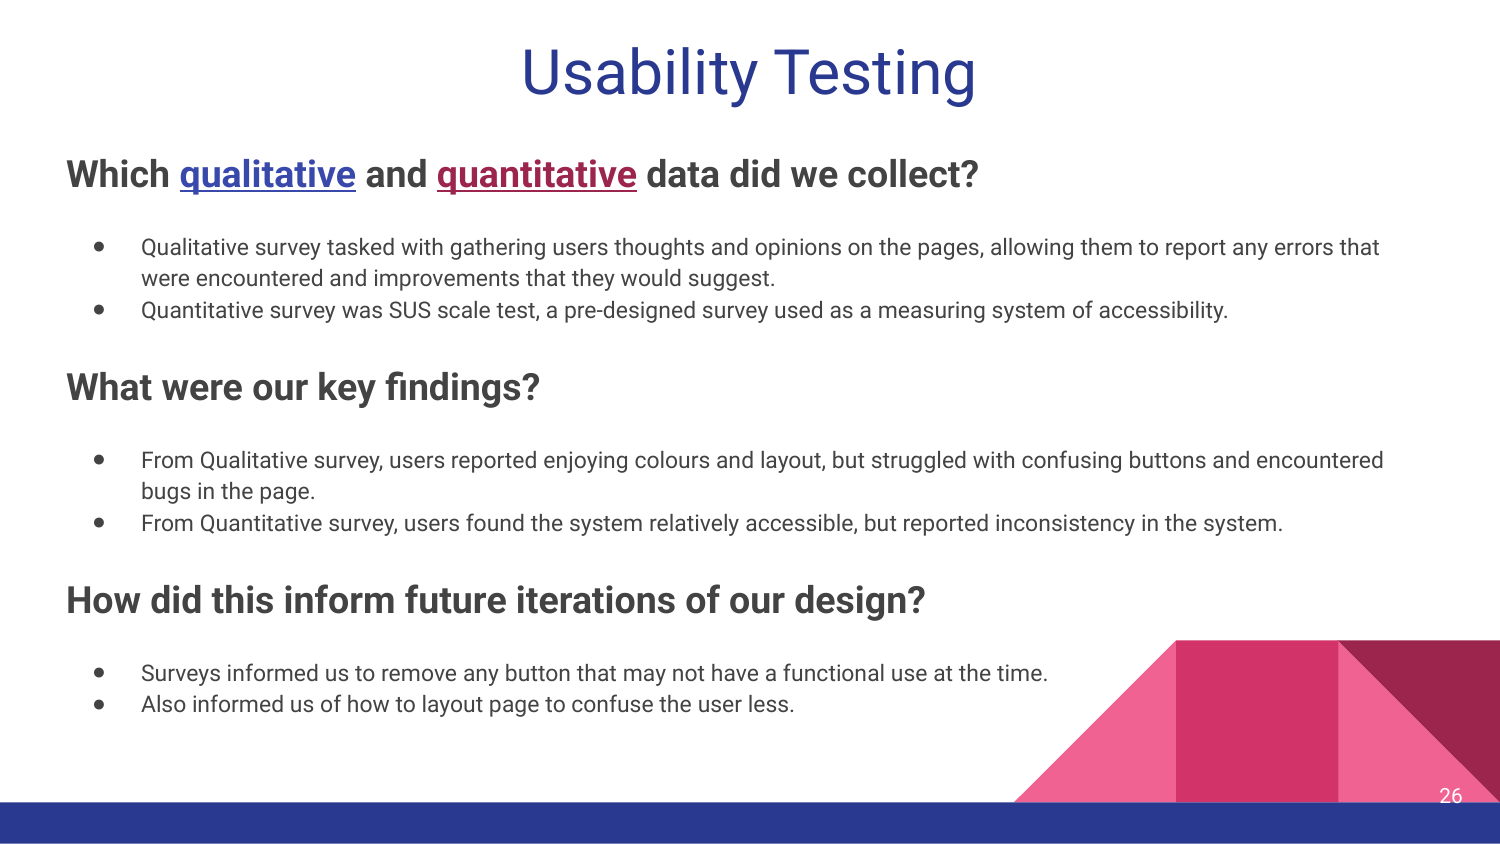

# Usability Testing
Which qualitative and quantitative data did we collect?
Qualitative survey tasked with gathering users thoughts and opinions on the pages, allowing them to report any errors that were encountered and improvements that they would suggest.
Quantitative survey was SUS scale test, a pre-designed survey used as a measuring system of accessibility.
What were our key findings?
From Qualitative survey, users reported enjoying colours and layout, but struggled with confusing buttons and encountered bugs in the page.
From Quantitative survey, users found the system relatively accessible, but reported inconsistency in the system.
How did this inform future iterations of our design?
Surveys informed us to remove any button that may not have a functional use at the time.
Also informed us of how to layout page to confuse the user less.

26